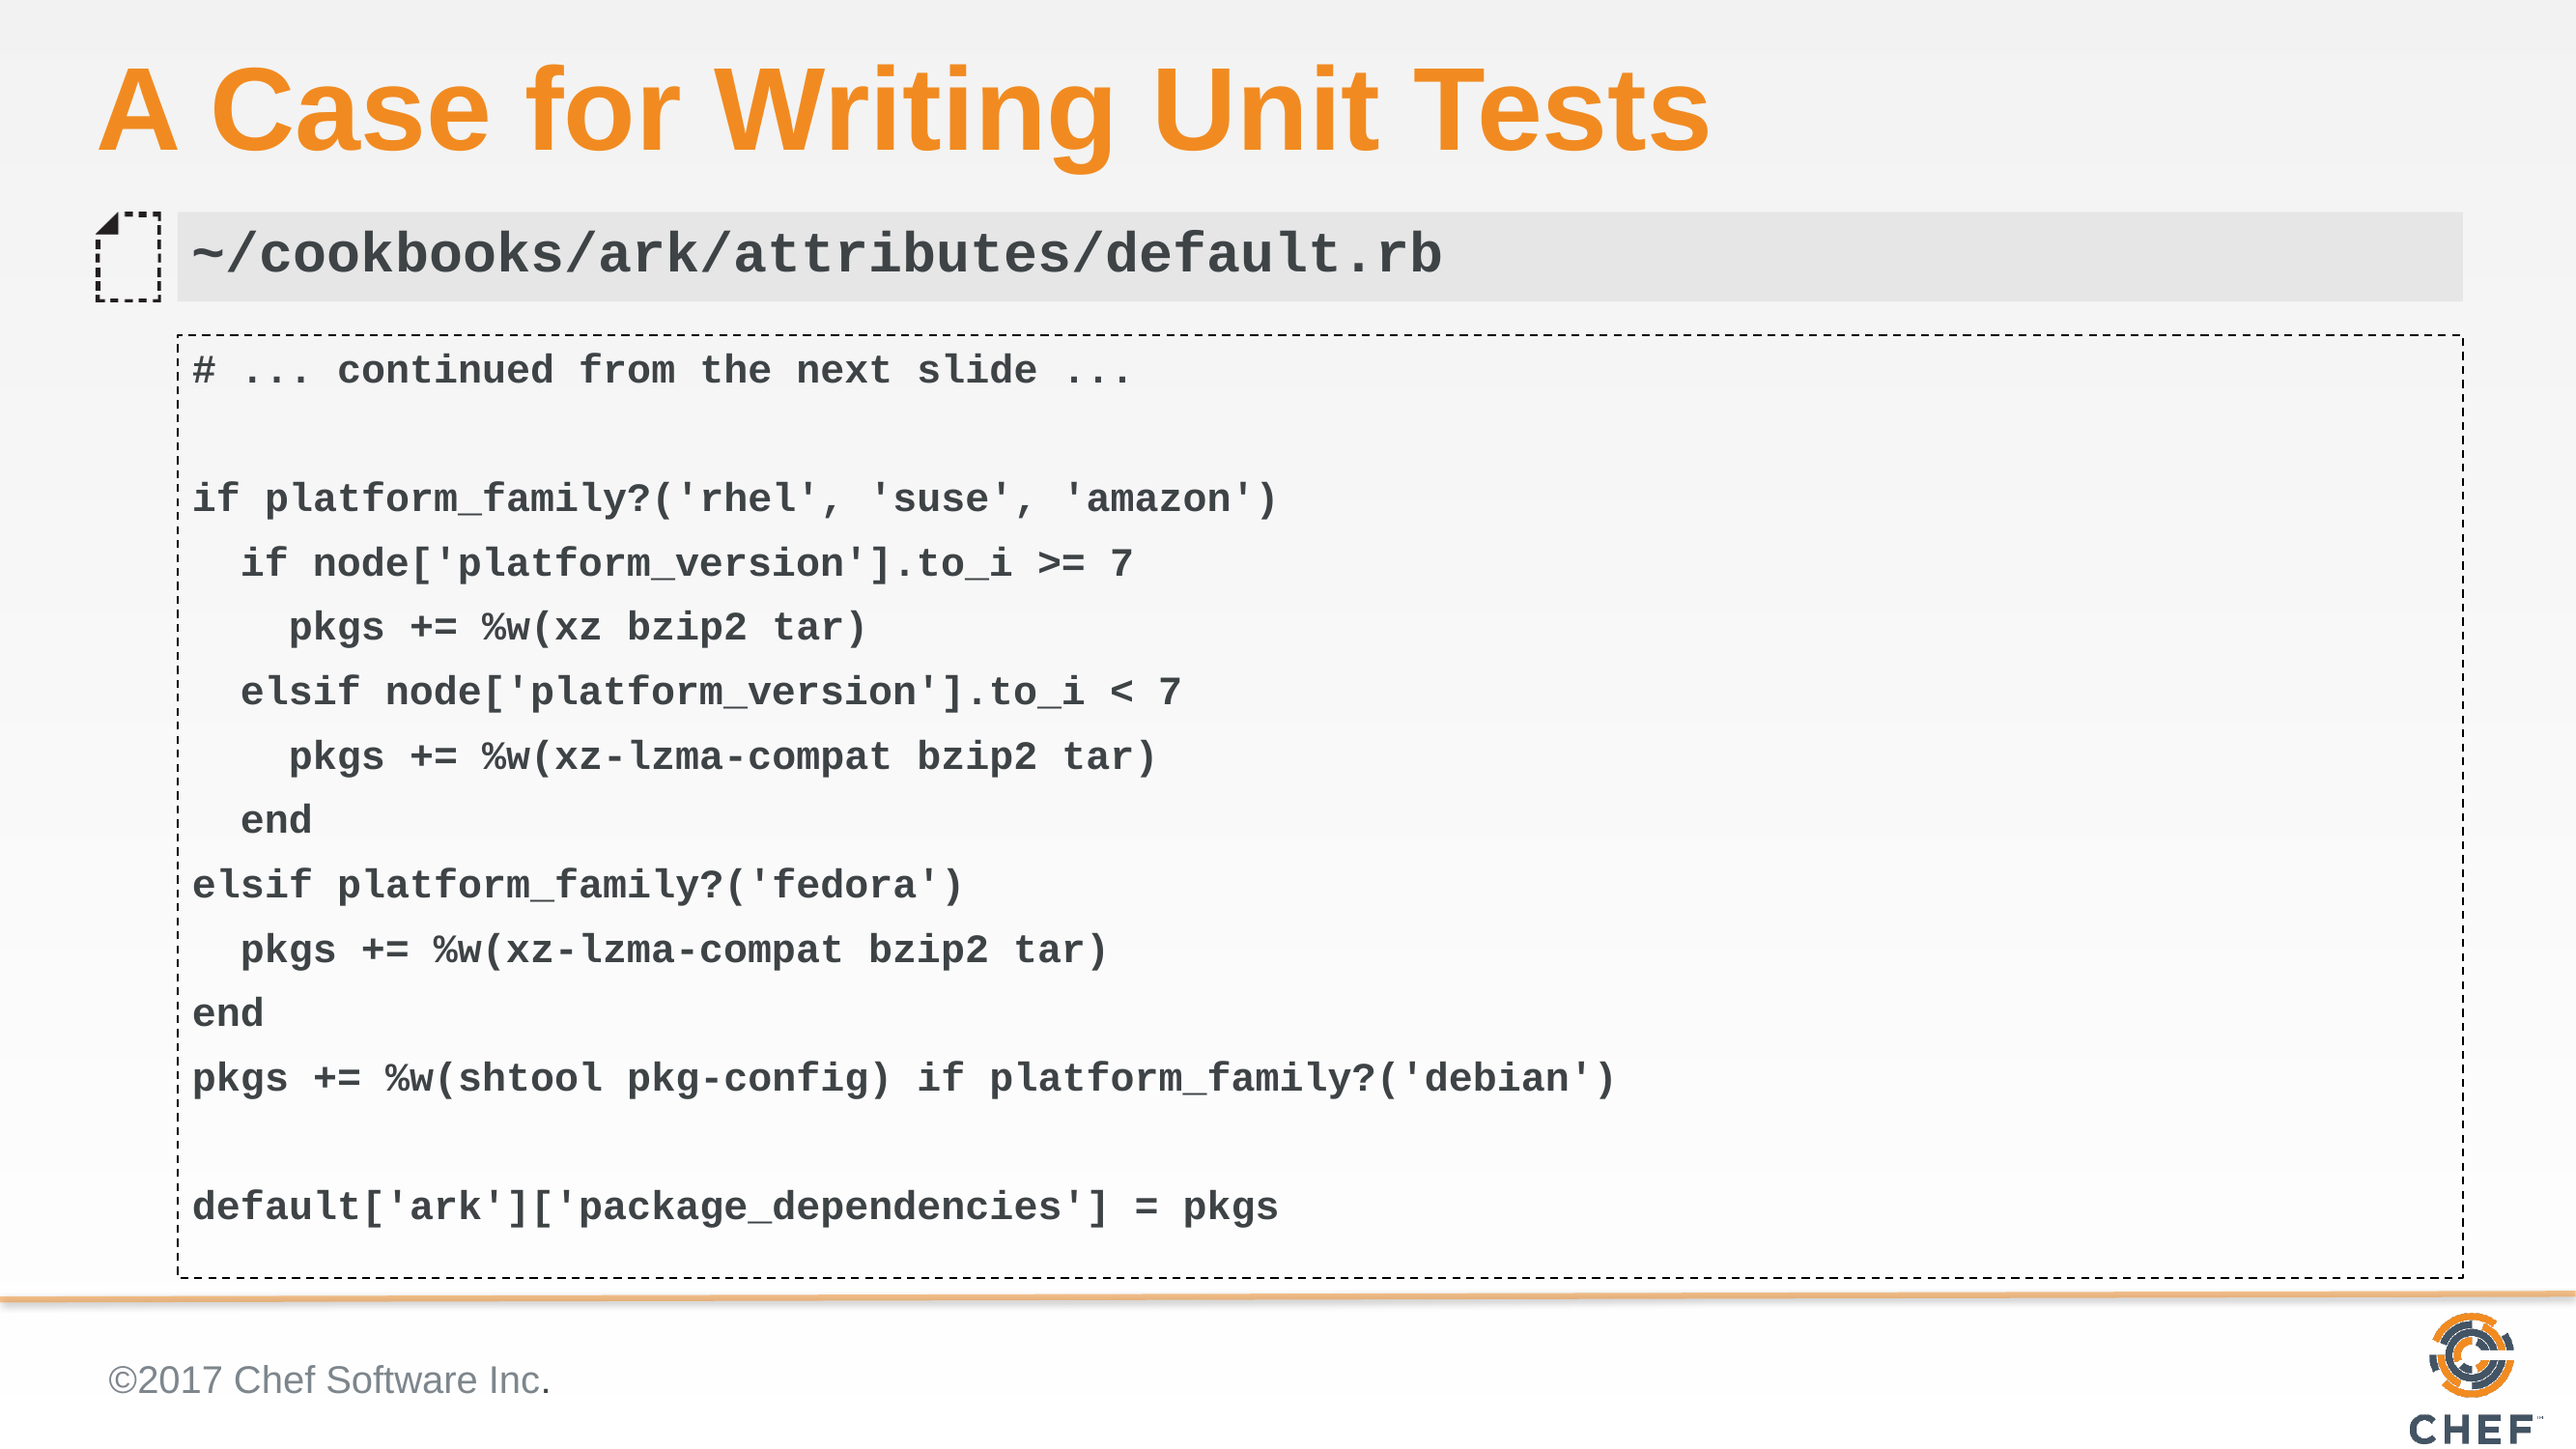

# A Case for Writing Unit Tests
~/cookbooks/ark/attributes/default.rb
# ... continued from the next slide ...

if platform_family?('rhel', 'suse', 'amazon')
  if node['platform_version'].to_i >= 7
    pkgs += %w(xz bzip2 tar)
  elsif node['platform_version'].to_i < 7
    pkgs += %w(xz-lzma-compat bzip2 tar)
  end
elsif platform_family?('fedora')
  pkgs += %w(xz-lzma-compat bzip2 tar)
end
pkgs += %w(shtool pkg-config) if platform_family?('debian')

default['ark']['package_dependencies'] = pkgs